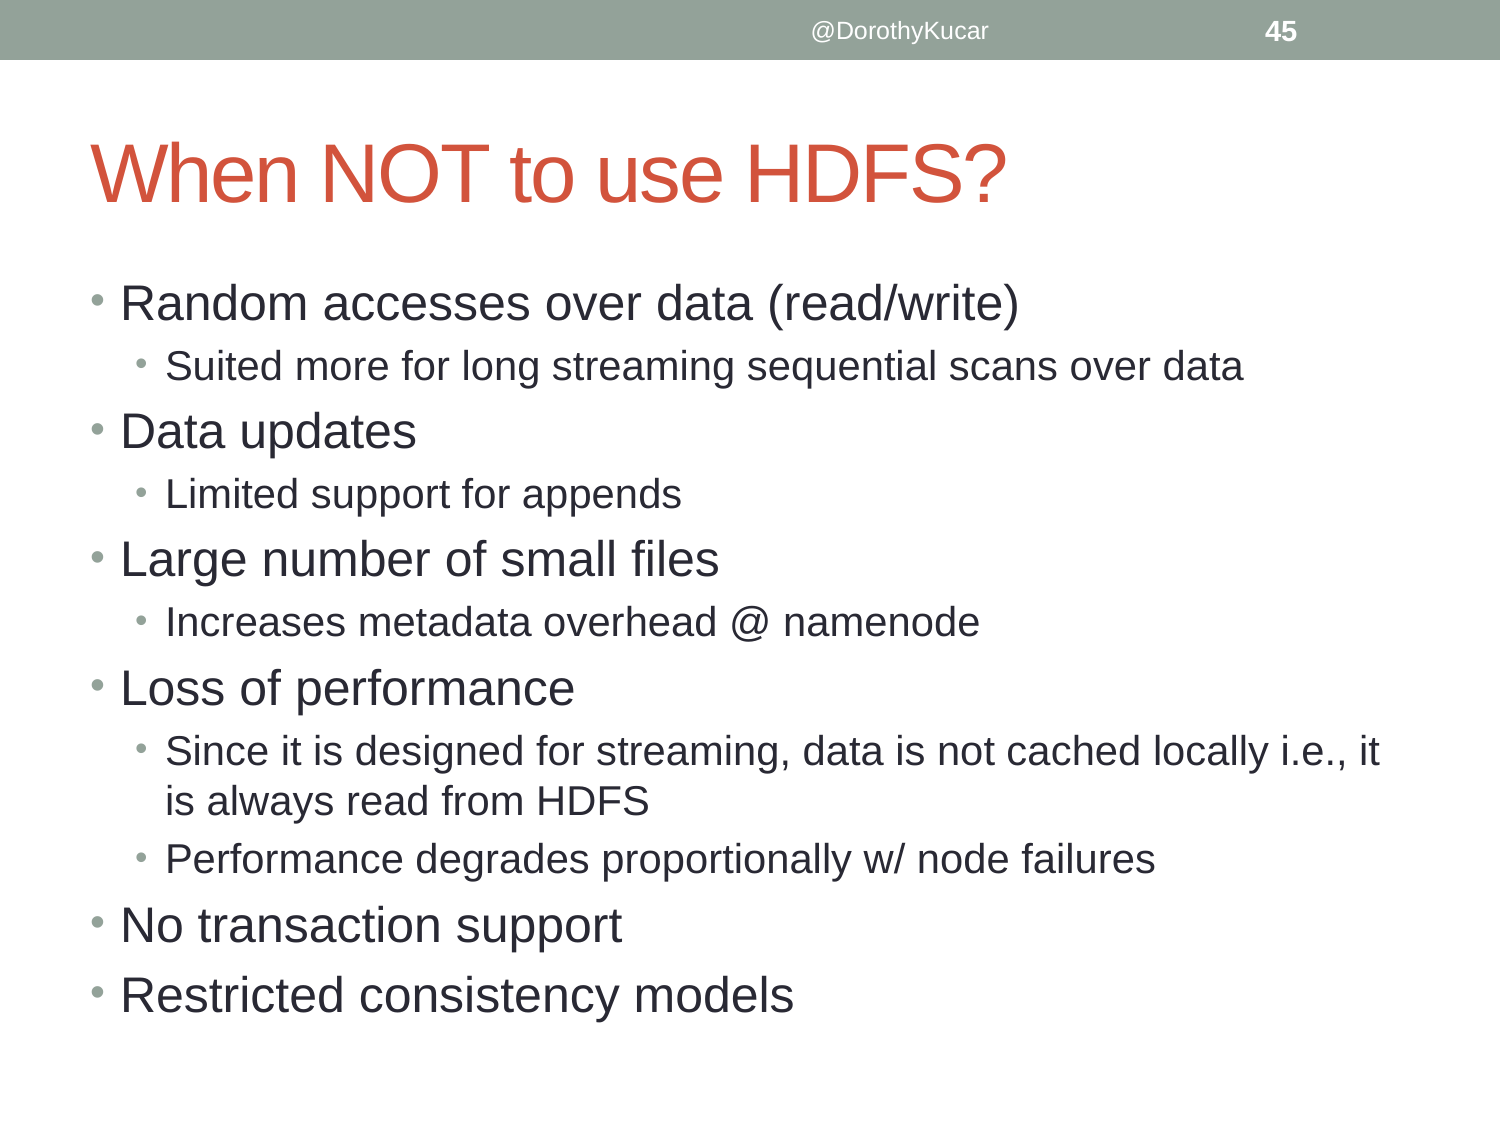

@DorothyKucar
45
# When NOT to use HDFS?
Random accesses over data (read/write)
Suited more for long streaming sequential scans over data
Data updates
Limited support for appends
Large number of small files
Increases metadata overhead @ namenode
Loss of performance
Since it is designed for streaming, data is not cached locally i.e., it is always read from HDFS
Performance degrades proportionally w/ node failures
No transaction support
Restricted consistency models